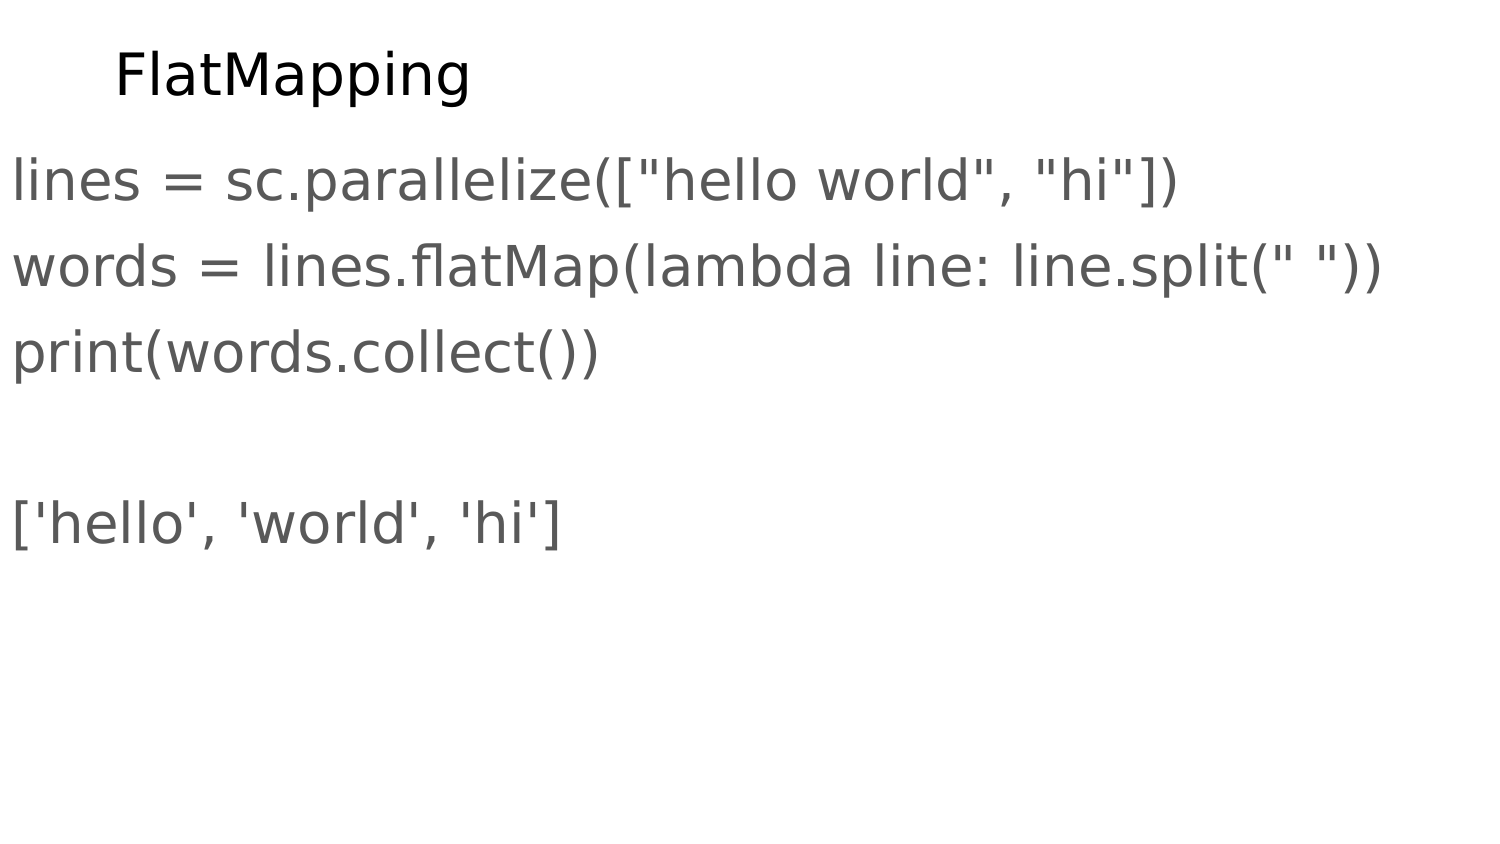

# FlatMapping
lines = sc.parallelize(["hello world", "hi"])
words = lines.flatMap(lambda line: line.split(" "))
print(words.collect())

['hello', 'world', 'hi']